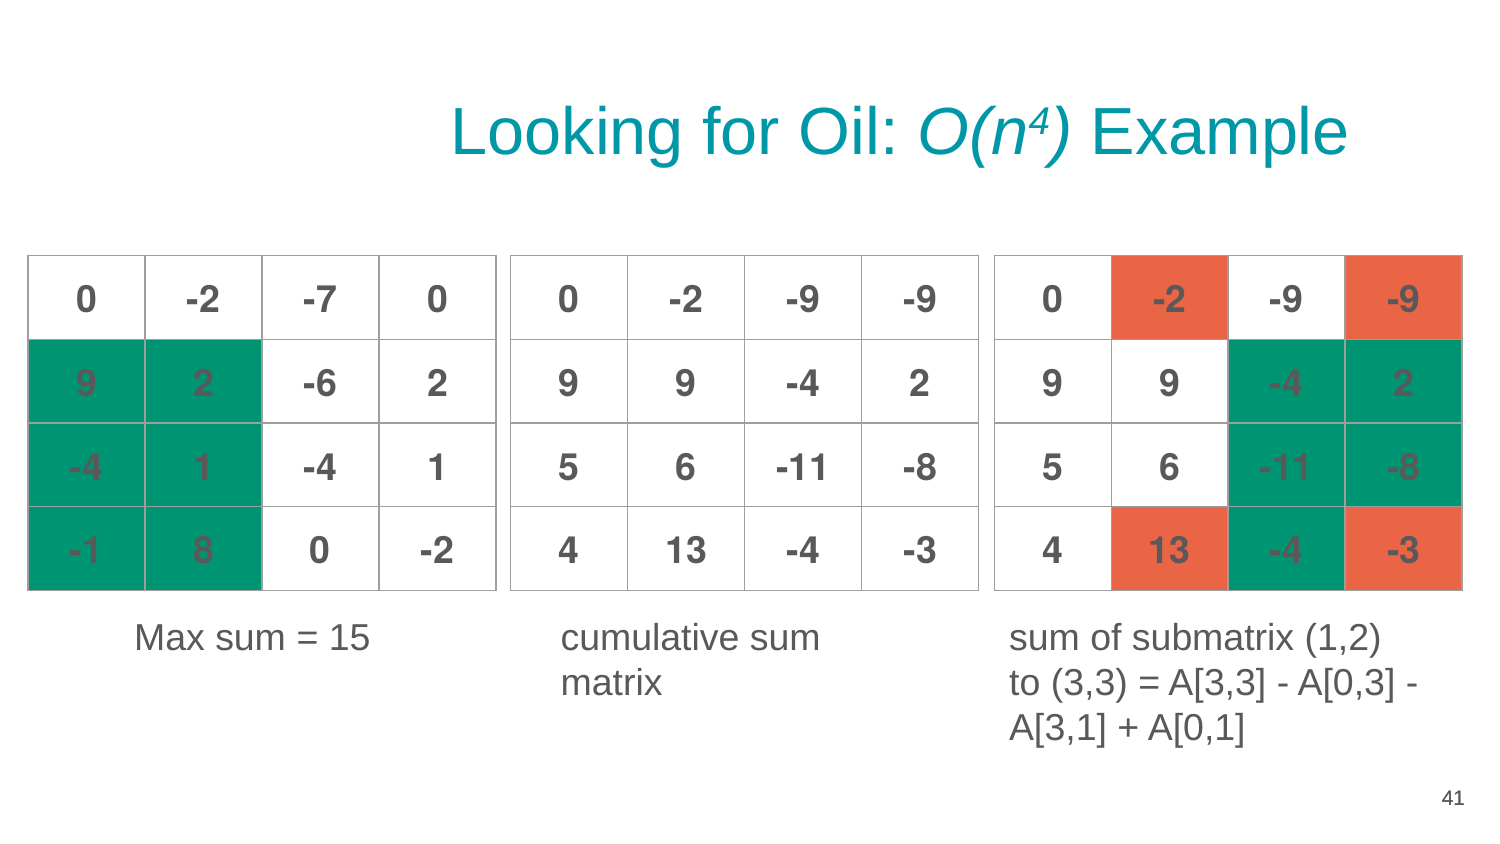

Looking for Oil: O(n4) Example
| 0 | -2 | -7 | 0 |
| --- | --- | --- | --- |
| 9 | 2 | -6 | 2 |
| -4 | 1 | -4 | 1 |
| -1 | 8 | 0 | -2 |
| 0 | -2 | -9 | -9 |
| --- | --- | --- | --- |
| 9 | 9 | -4 | 2 |
| 5 | 6 | -11 | -8 |
| 4 | 13 | -4 | -3 |
| 0 | -2 | -9 | -9 |
| --- | --- | --- | --- |
| 9 | 9 | -4 | 2 |
| 5 | 6 | -11 | -8 |
| 4 | 13 | -4 | -3 |
Max sum = 15
cumulative sum matrix
sum of submatrix (1,2)
to (3,3) = A[3,3] - A[0,3] - A[3,1] + A[0,1]
41
41